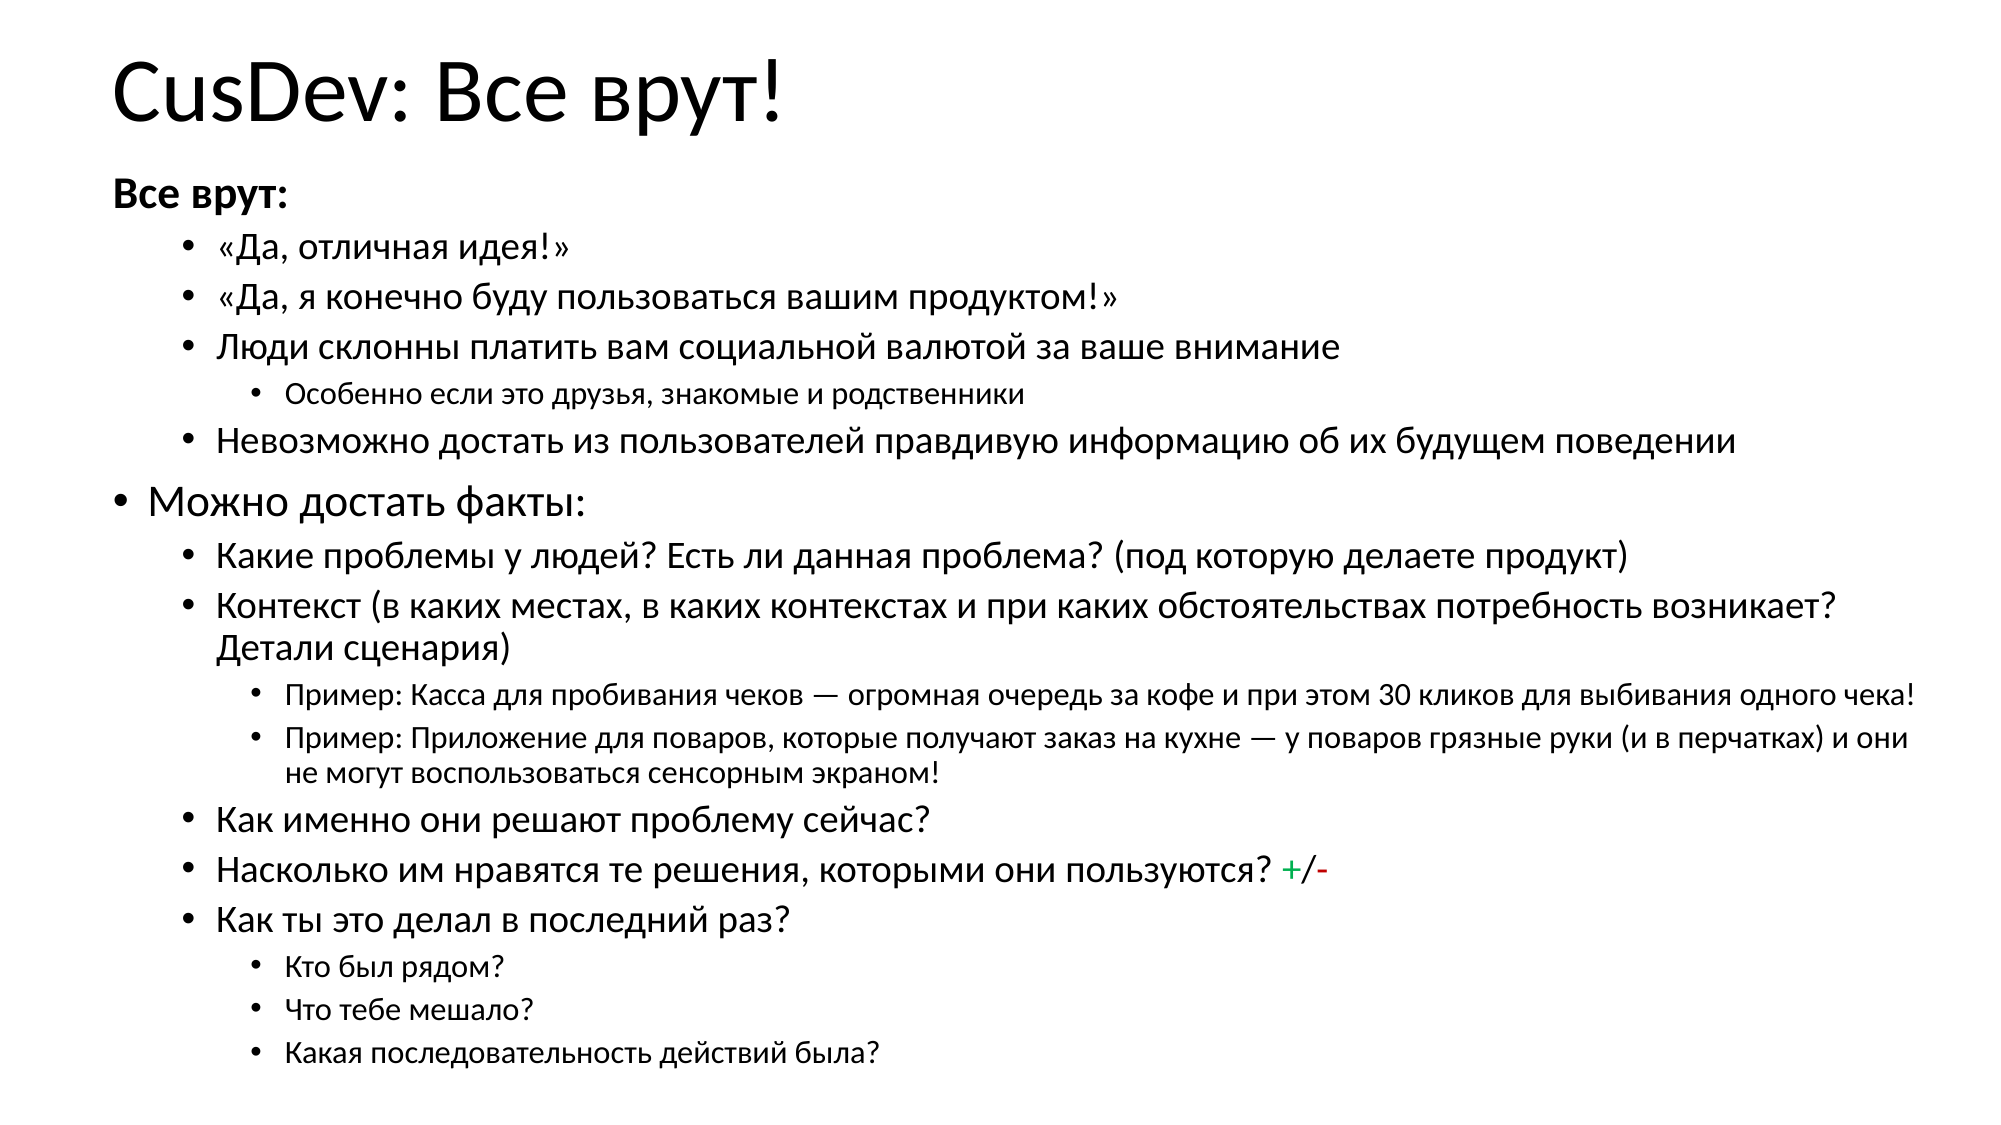

# CusDev: Все врут!
Все врут:
«Да, отличная идея!»
«Да, я конечно буду пользоваться вашим продуктом!»
Люди склонны платить вам социальной валютой за ваше внимание
Особенно если это друзья, знакомые и родственники
Невозможно достать из пользователей правдивую информацию об их будущем поведении
Можно достать факты:
Какие проблемы у людей? Есть ли данная проблема? (под которую делаете продукт)
Контекст (в каких местах, в каких контекстах и при каких обстоятельствах потребность возникает? Детали сценария)
Пример: Касса для пробивания чеков — огромная очередь за кофе и при этом 30 кликов для выбивания одного чека!
Пример: Приложение для поваров, которые получают заказ на кухне — у поваров грязные руки (и в перчатках) и они не могут воспользоваться сенсорным экраном!
Как именно они решают проблему сейчас?
Насколько им нравятся те решения, которыми они пользуются? +/-
Как ты это делал в последний раз?
Кто был рядом?
Что тебе мешало?
Какая последовательность действий была?